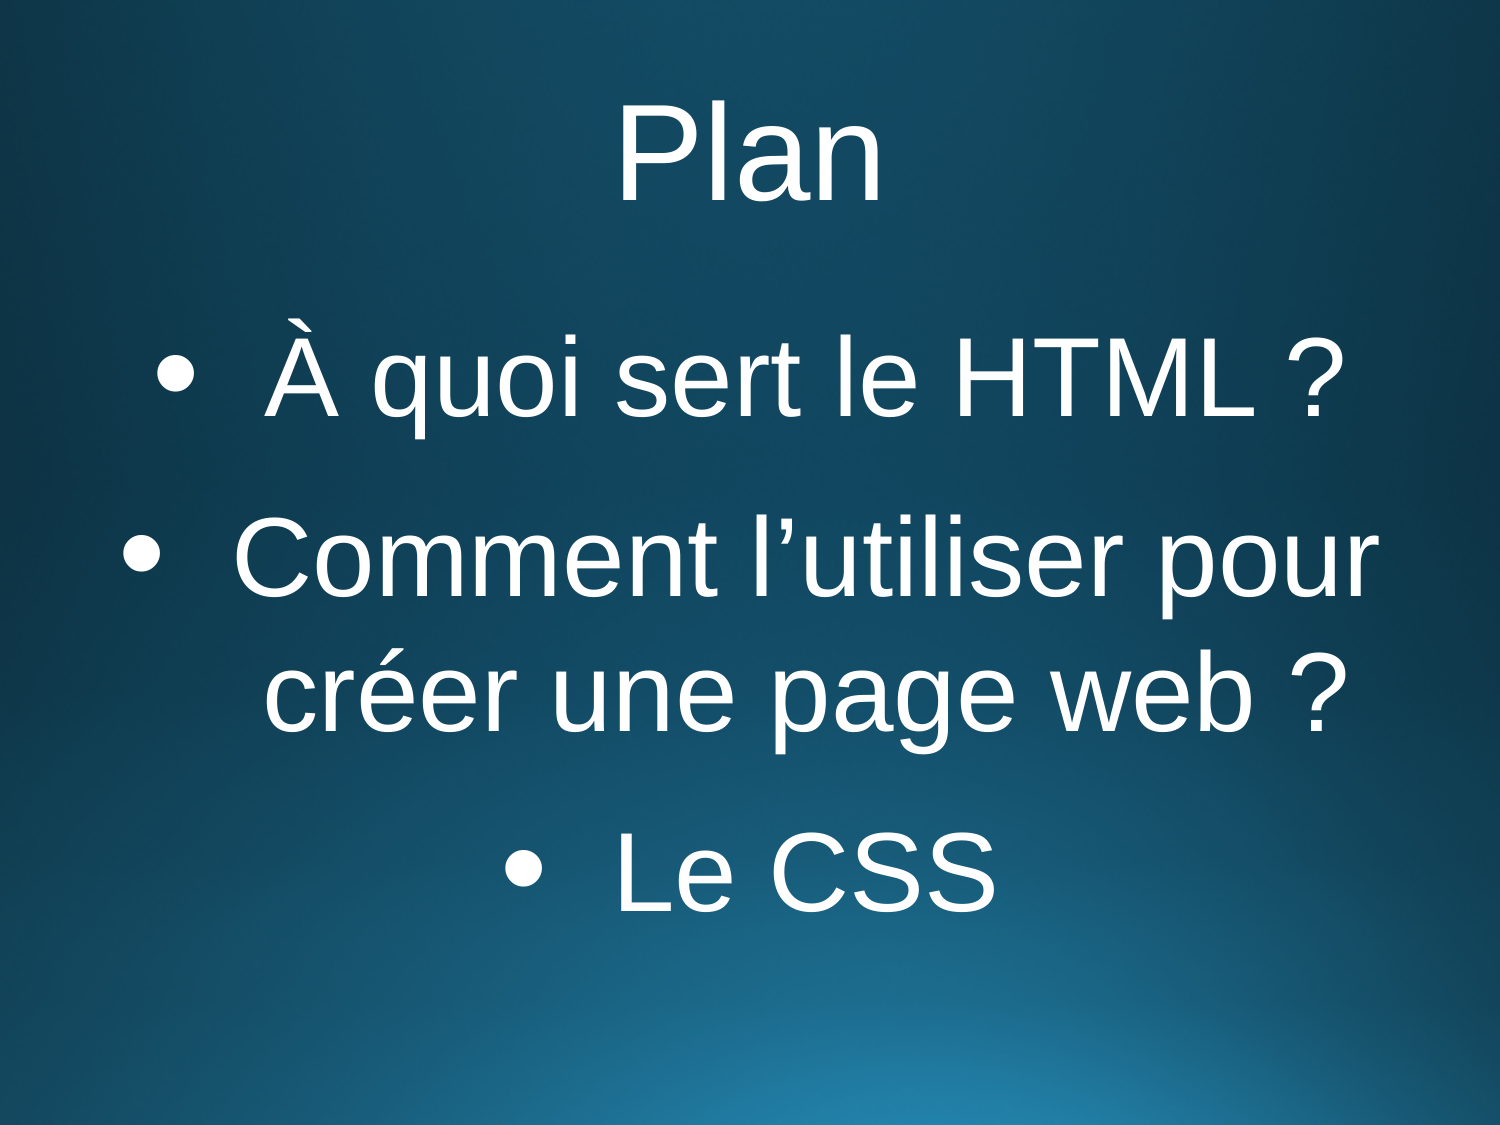

Plan
À quoi sert le HTML ?

Comment l’utiliser pour créer une page web ?

Le CSS